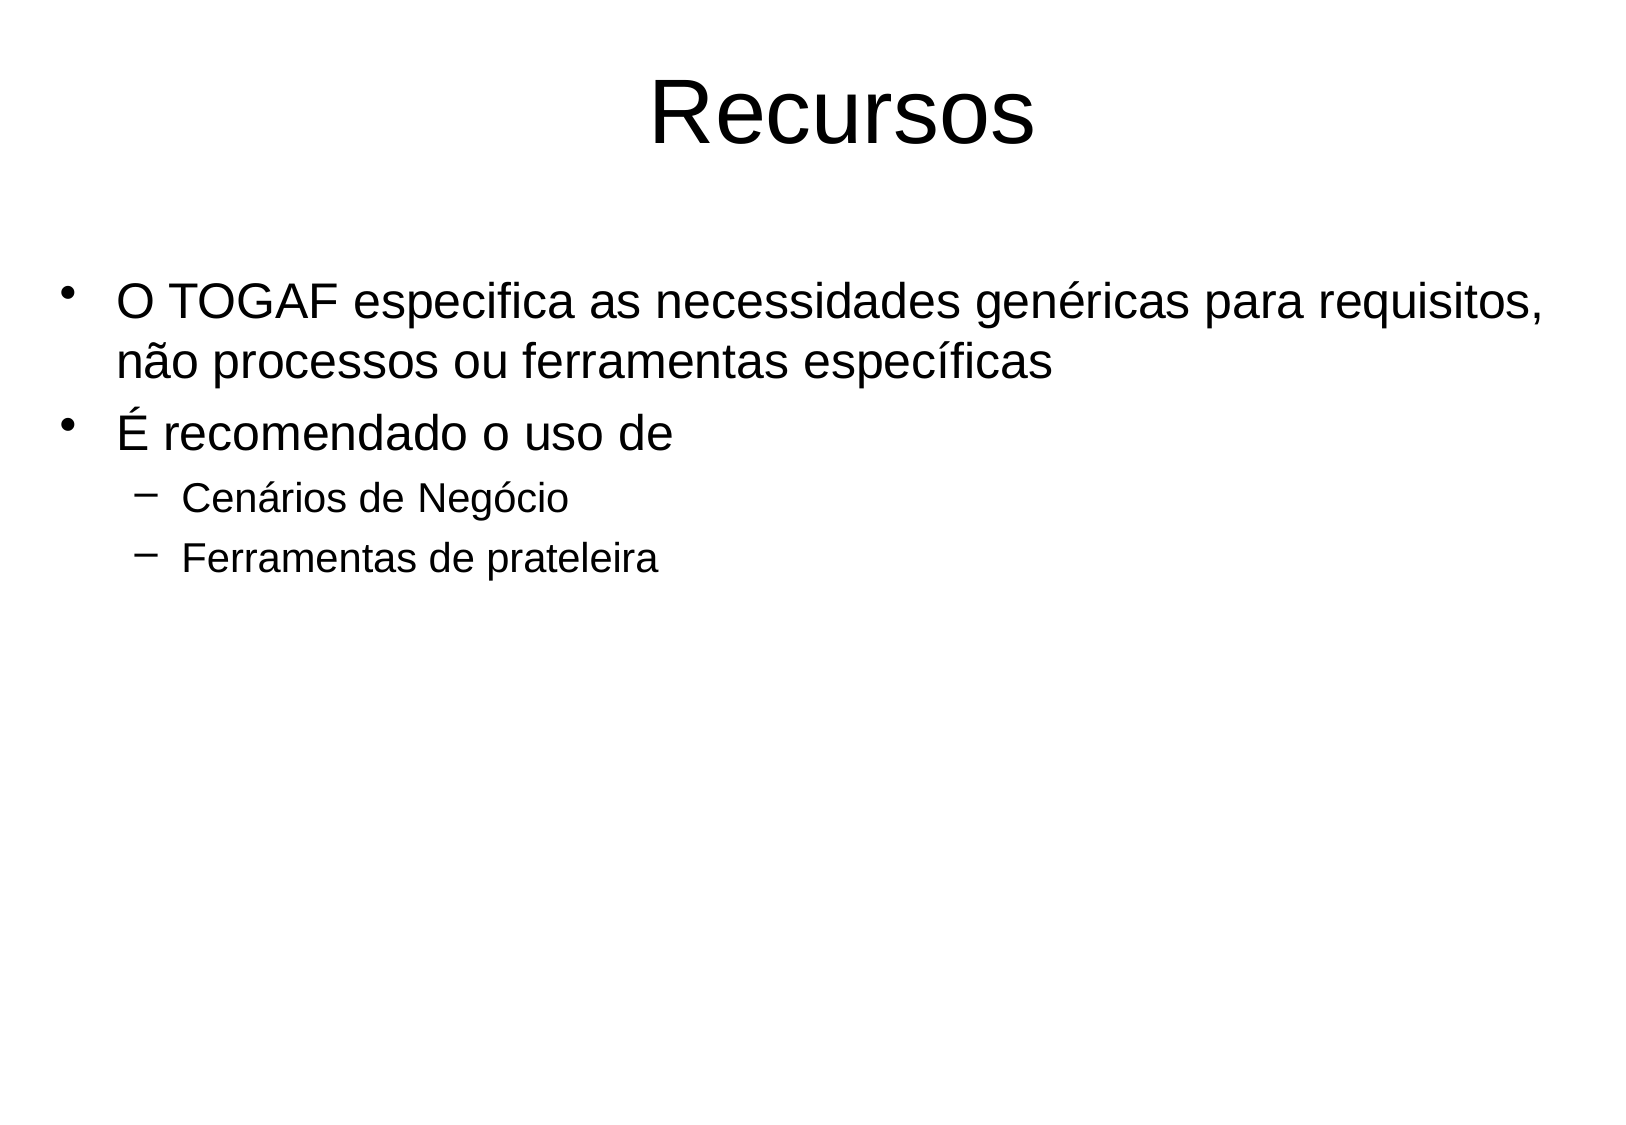

# Recursos
O TOGAF especifica as necessidades genéricas para requisitos,
não processos ou ferramentas específicas
É recomendado o uso de
Cenários de Negócio
Ferramentas de prateleira